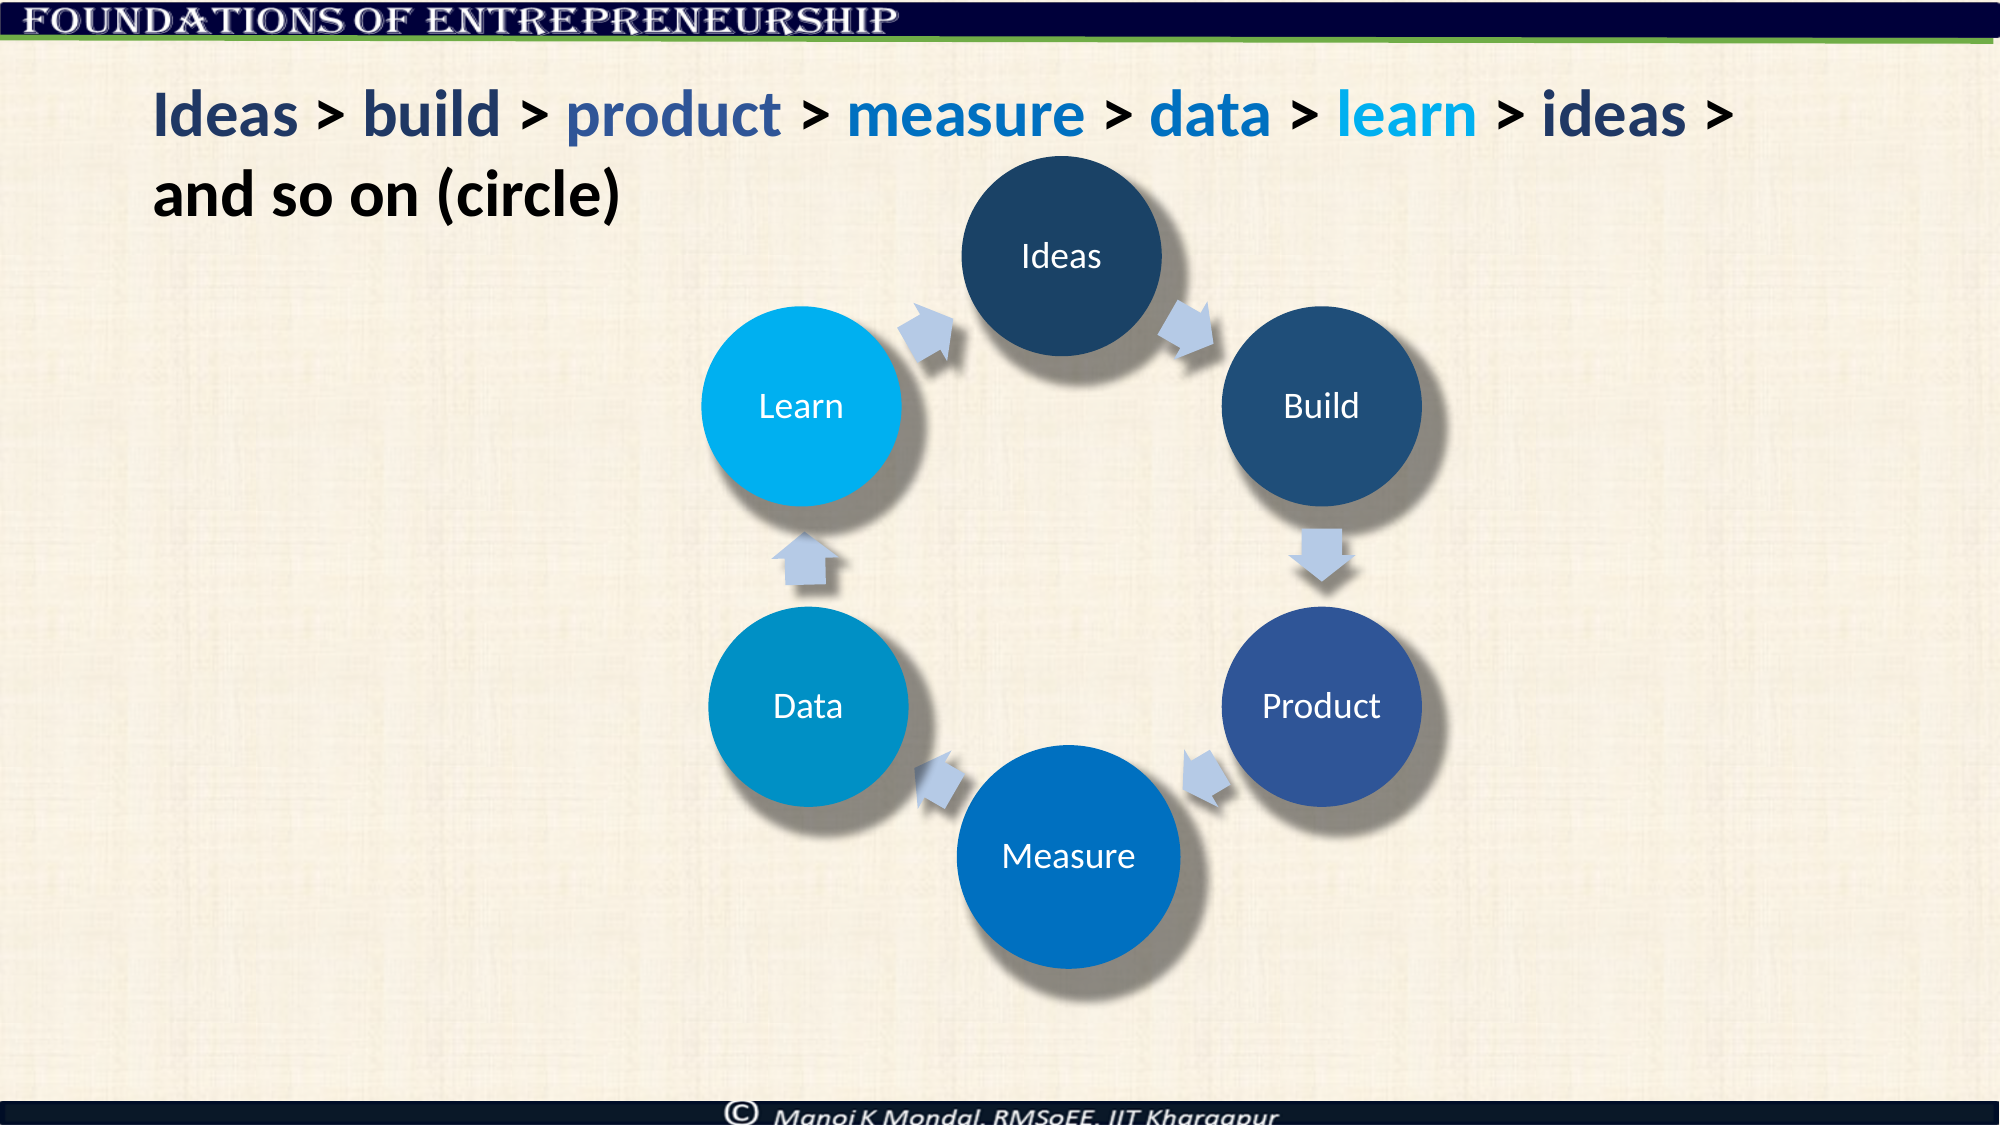

Ideas > build > product > measure > data > learn > ideas > and so on (circle)
Ideas

Build

Product

Measure

Data

Learn